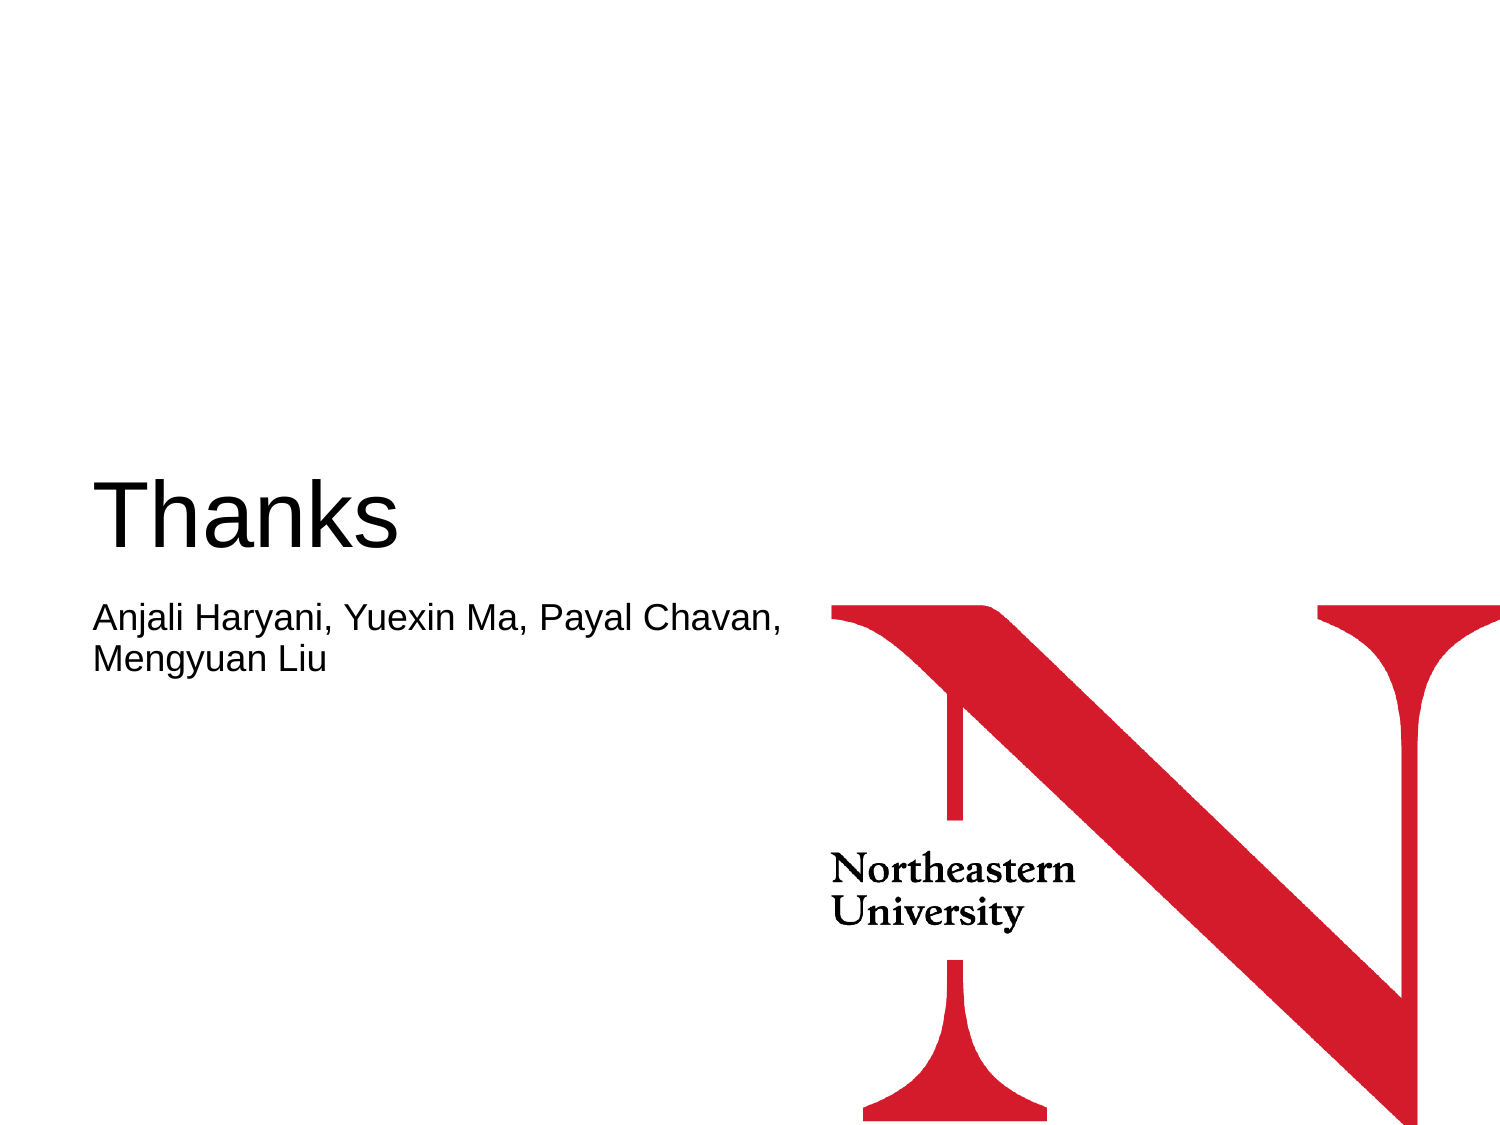

# Thanks
Anjali Haryani, Yuexin Ma, Payal Chavan, Mengyuan Liu